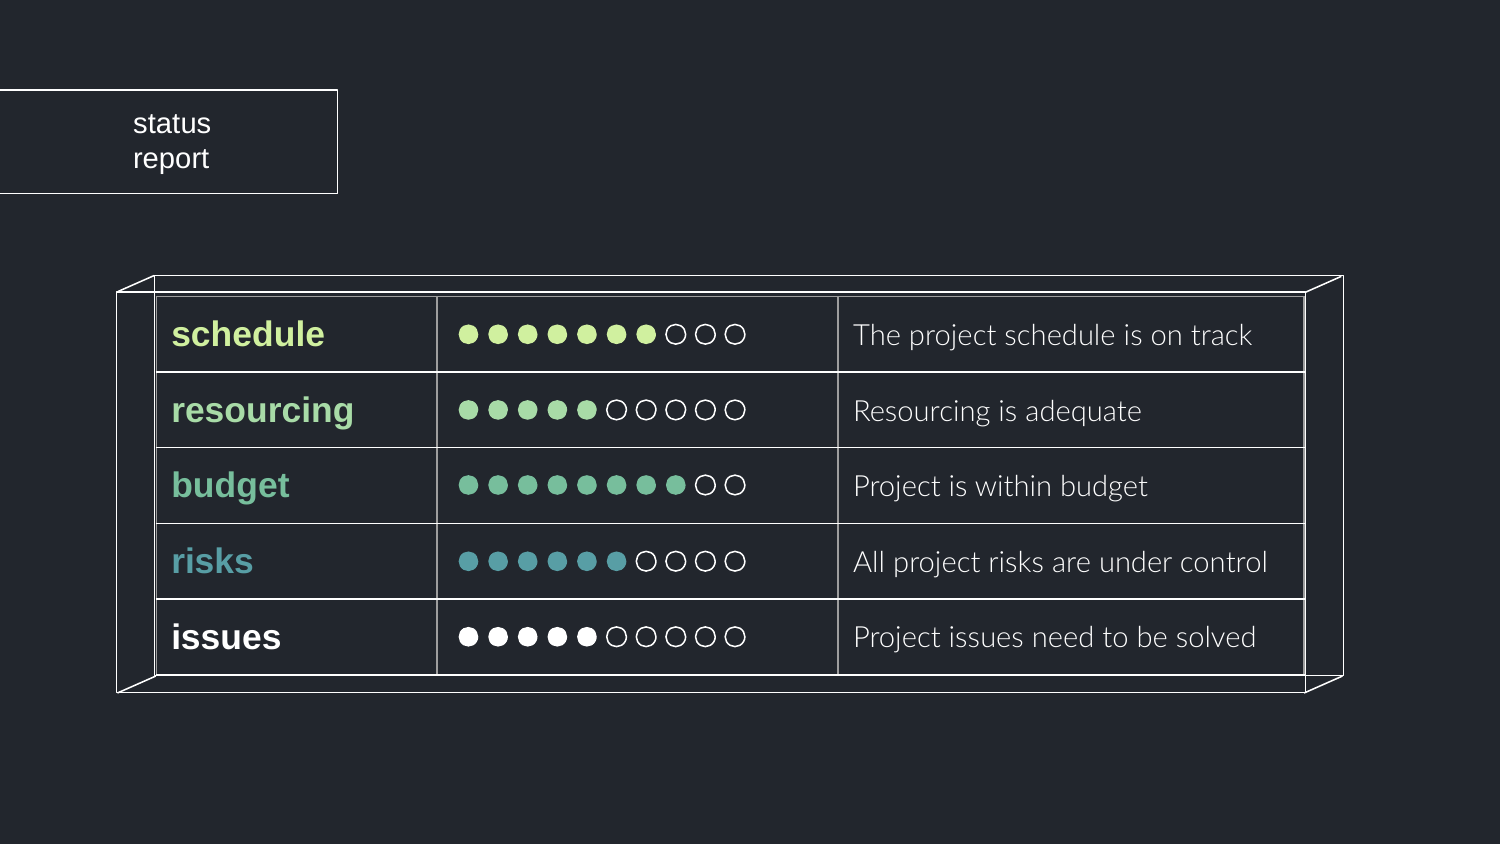

# status report

| schedule |  | The project schedule is on track |
| --- | --- | --- |
| resourcing |  | Resourcing is adequate |
| budget |  | Project is within budget |
| risks |  | All project risks are under control |
| issues |  | Project issues need to be solved |